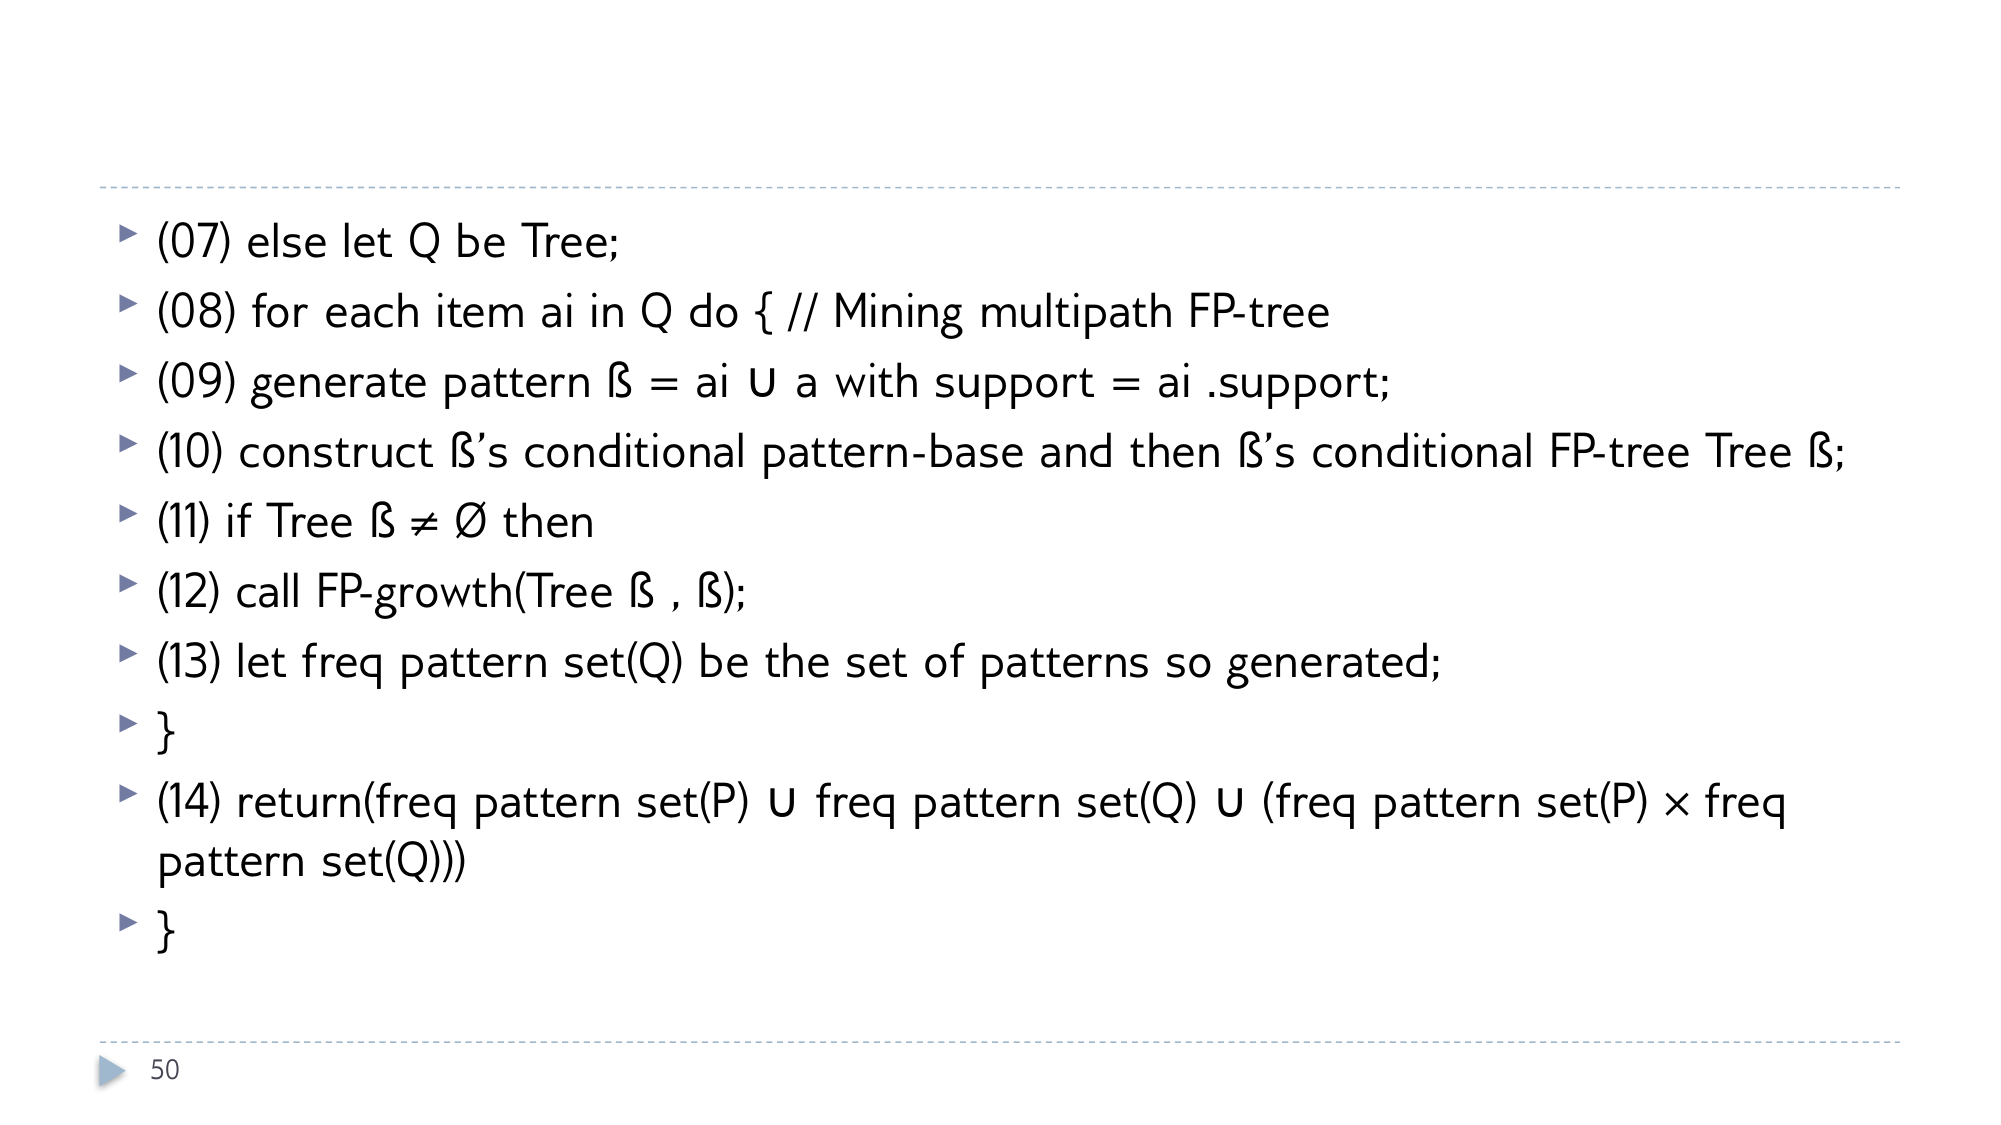

#
(07) else let Q be Tree;
(08) for each item ai in Q do { // Mining multipath FP-tree
(09) generate pattern ß = ai ∪ a with support = ai .support;
(10) construct ß’s conditional pattern-base and then ß’s conditional FP-tree Tree ß;
(11) if Tree ß ≠ Ø then
(12) call FP-growth(Tree ß , ß);
(13) let freq pattern set(Q) be the set of patterns so generated;
}
(14) return(freq pattern set(P) ∪ freq pattern set(Q) ∪ (freq pattern set(P) × freq pattern set(Q)))
}

50